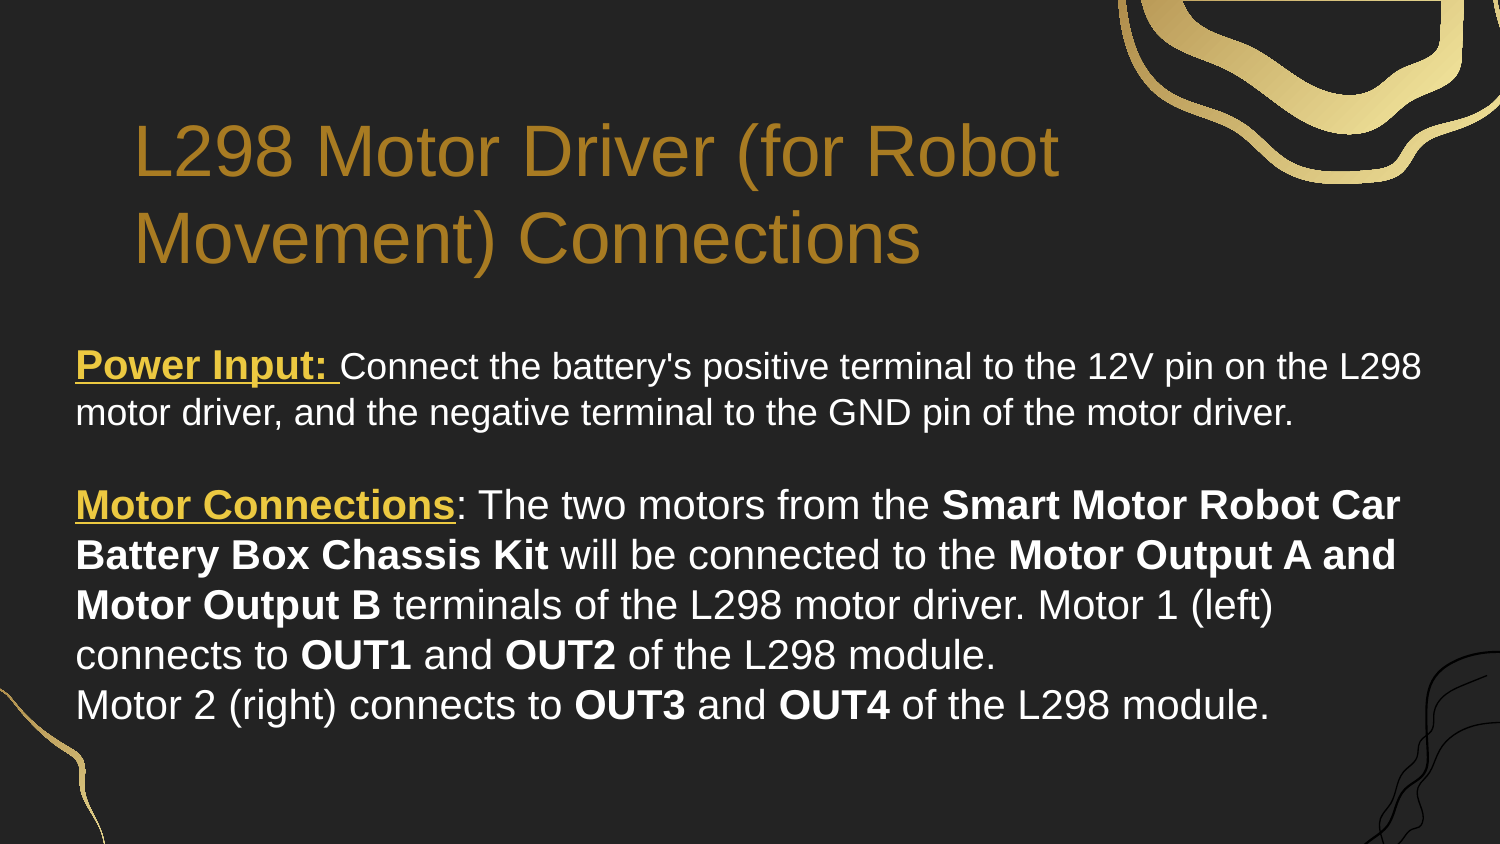

# L298 Motor Driver (for Robot Movement) Connections
Power Input: Connect the battery's positive terminal to the 12V pin on the L298 motor driver, and the negative terminal to the GND pin of the motor driver.

Motor Connections: The two motors from the Smart Motor Robot Car Battery Box Chassis Kit will be connected to the Motor Output A and Motor Output B terminals of the L298 motor driver. Motor 1 (left) connects to OUT1 and OUT2 of the L298 module.
Motor 2 (right) connects to OUT3 and OUT4 of the L298 module.